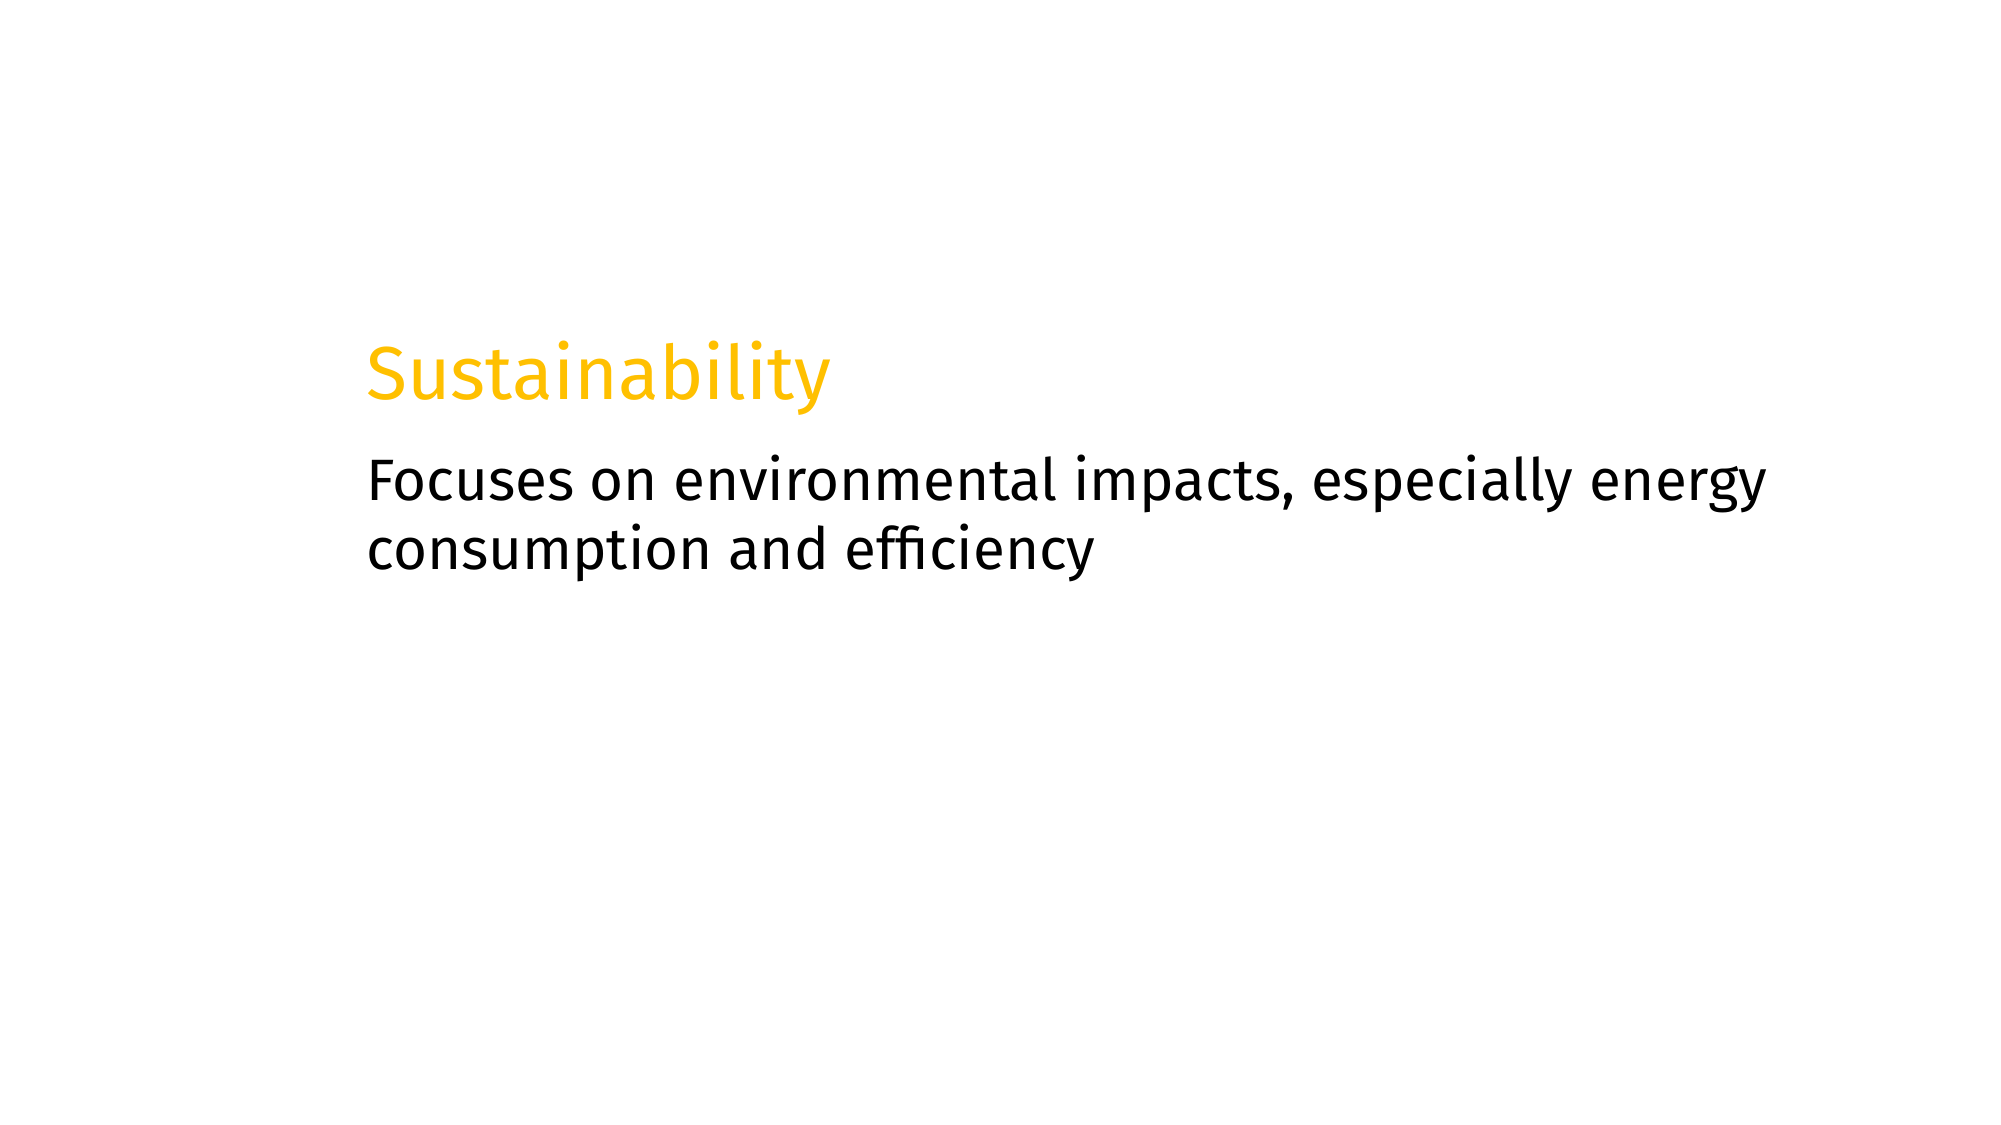

Sustainability
Focuses on environmental impacts, especially energy consumption and efficiency